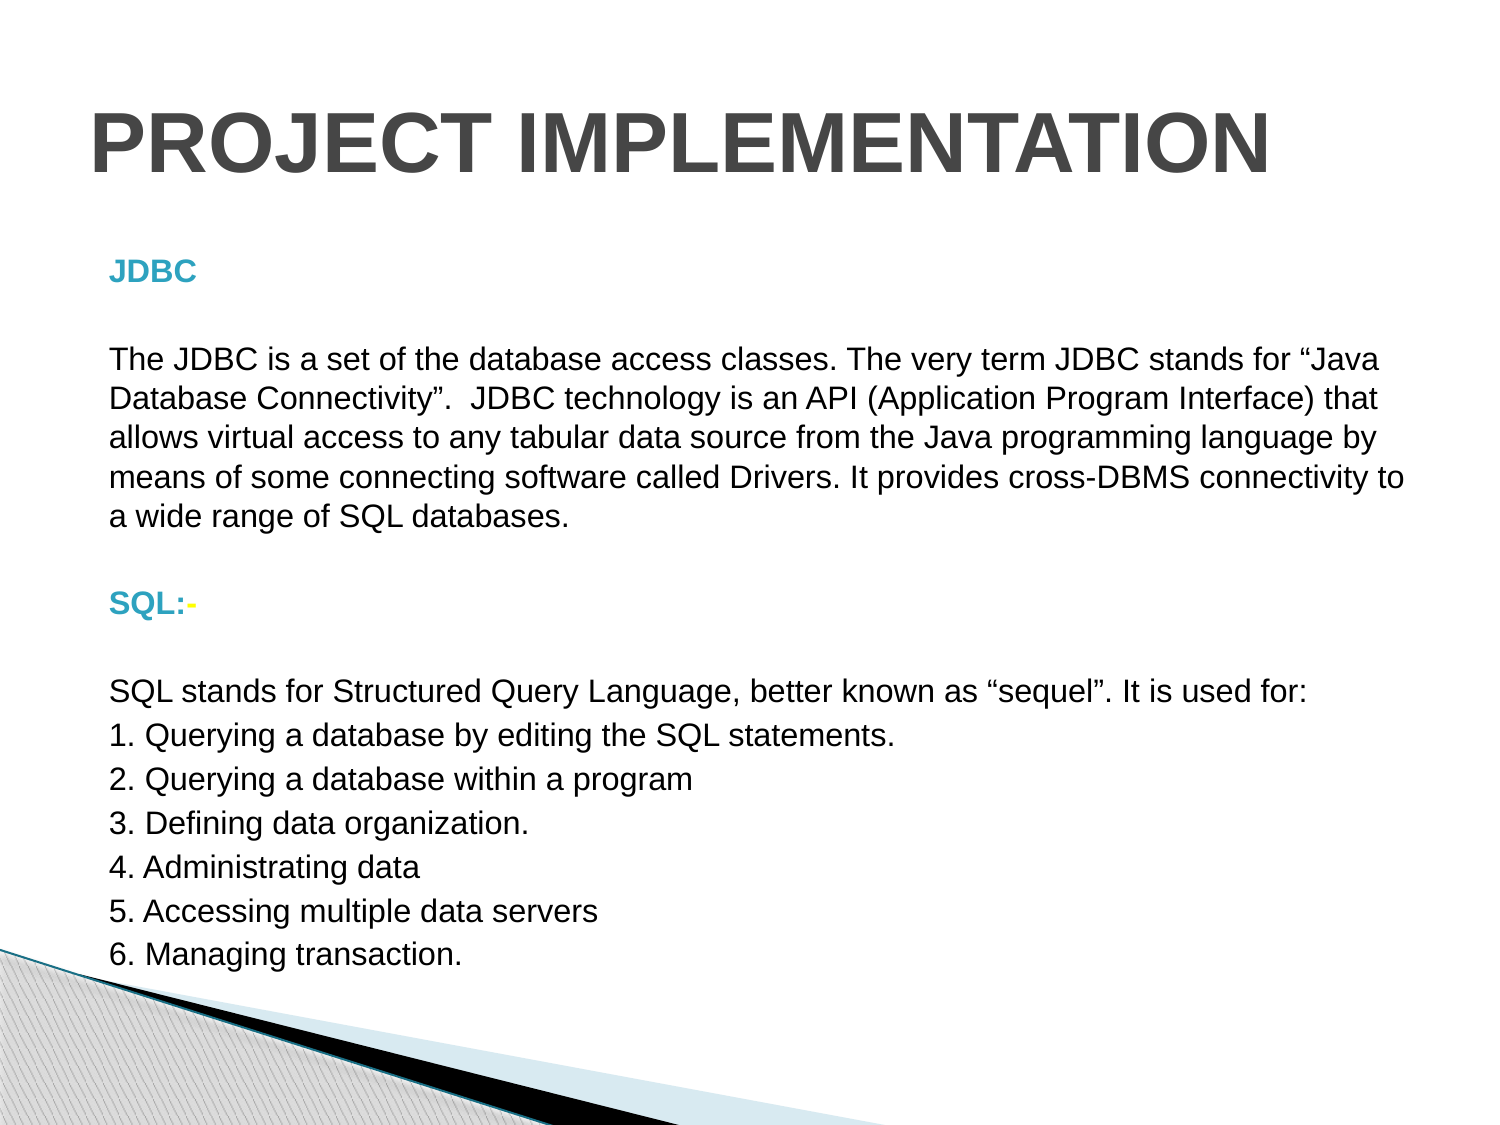

# PROJECT IMPLEMENTATION
JDBC

The JDBC is a set of the database access classes. The very term JDBC stands for “Java Database Connectivity”.  JDBC technology is an API (Application Program Interface) that allows virtual access to any tabular data source from the Java programming language by means of some connecting software called Drivers. It provides cross-DBMS connectivity to a wide range of SQL databases.

SQL:-

SQL stands for Structured Query Language, better known as “sequel”. It is used for:
1. Querying a database by editing the SQL statements.
2. Querying a database within a program
3. Defining data organization.
4. Administrating data
5. Accessing multiple data servers
6. Managing transaction.